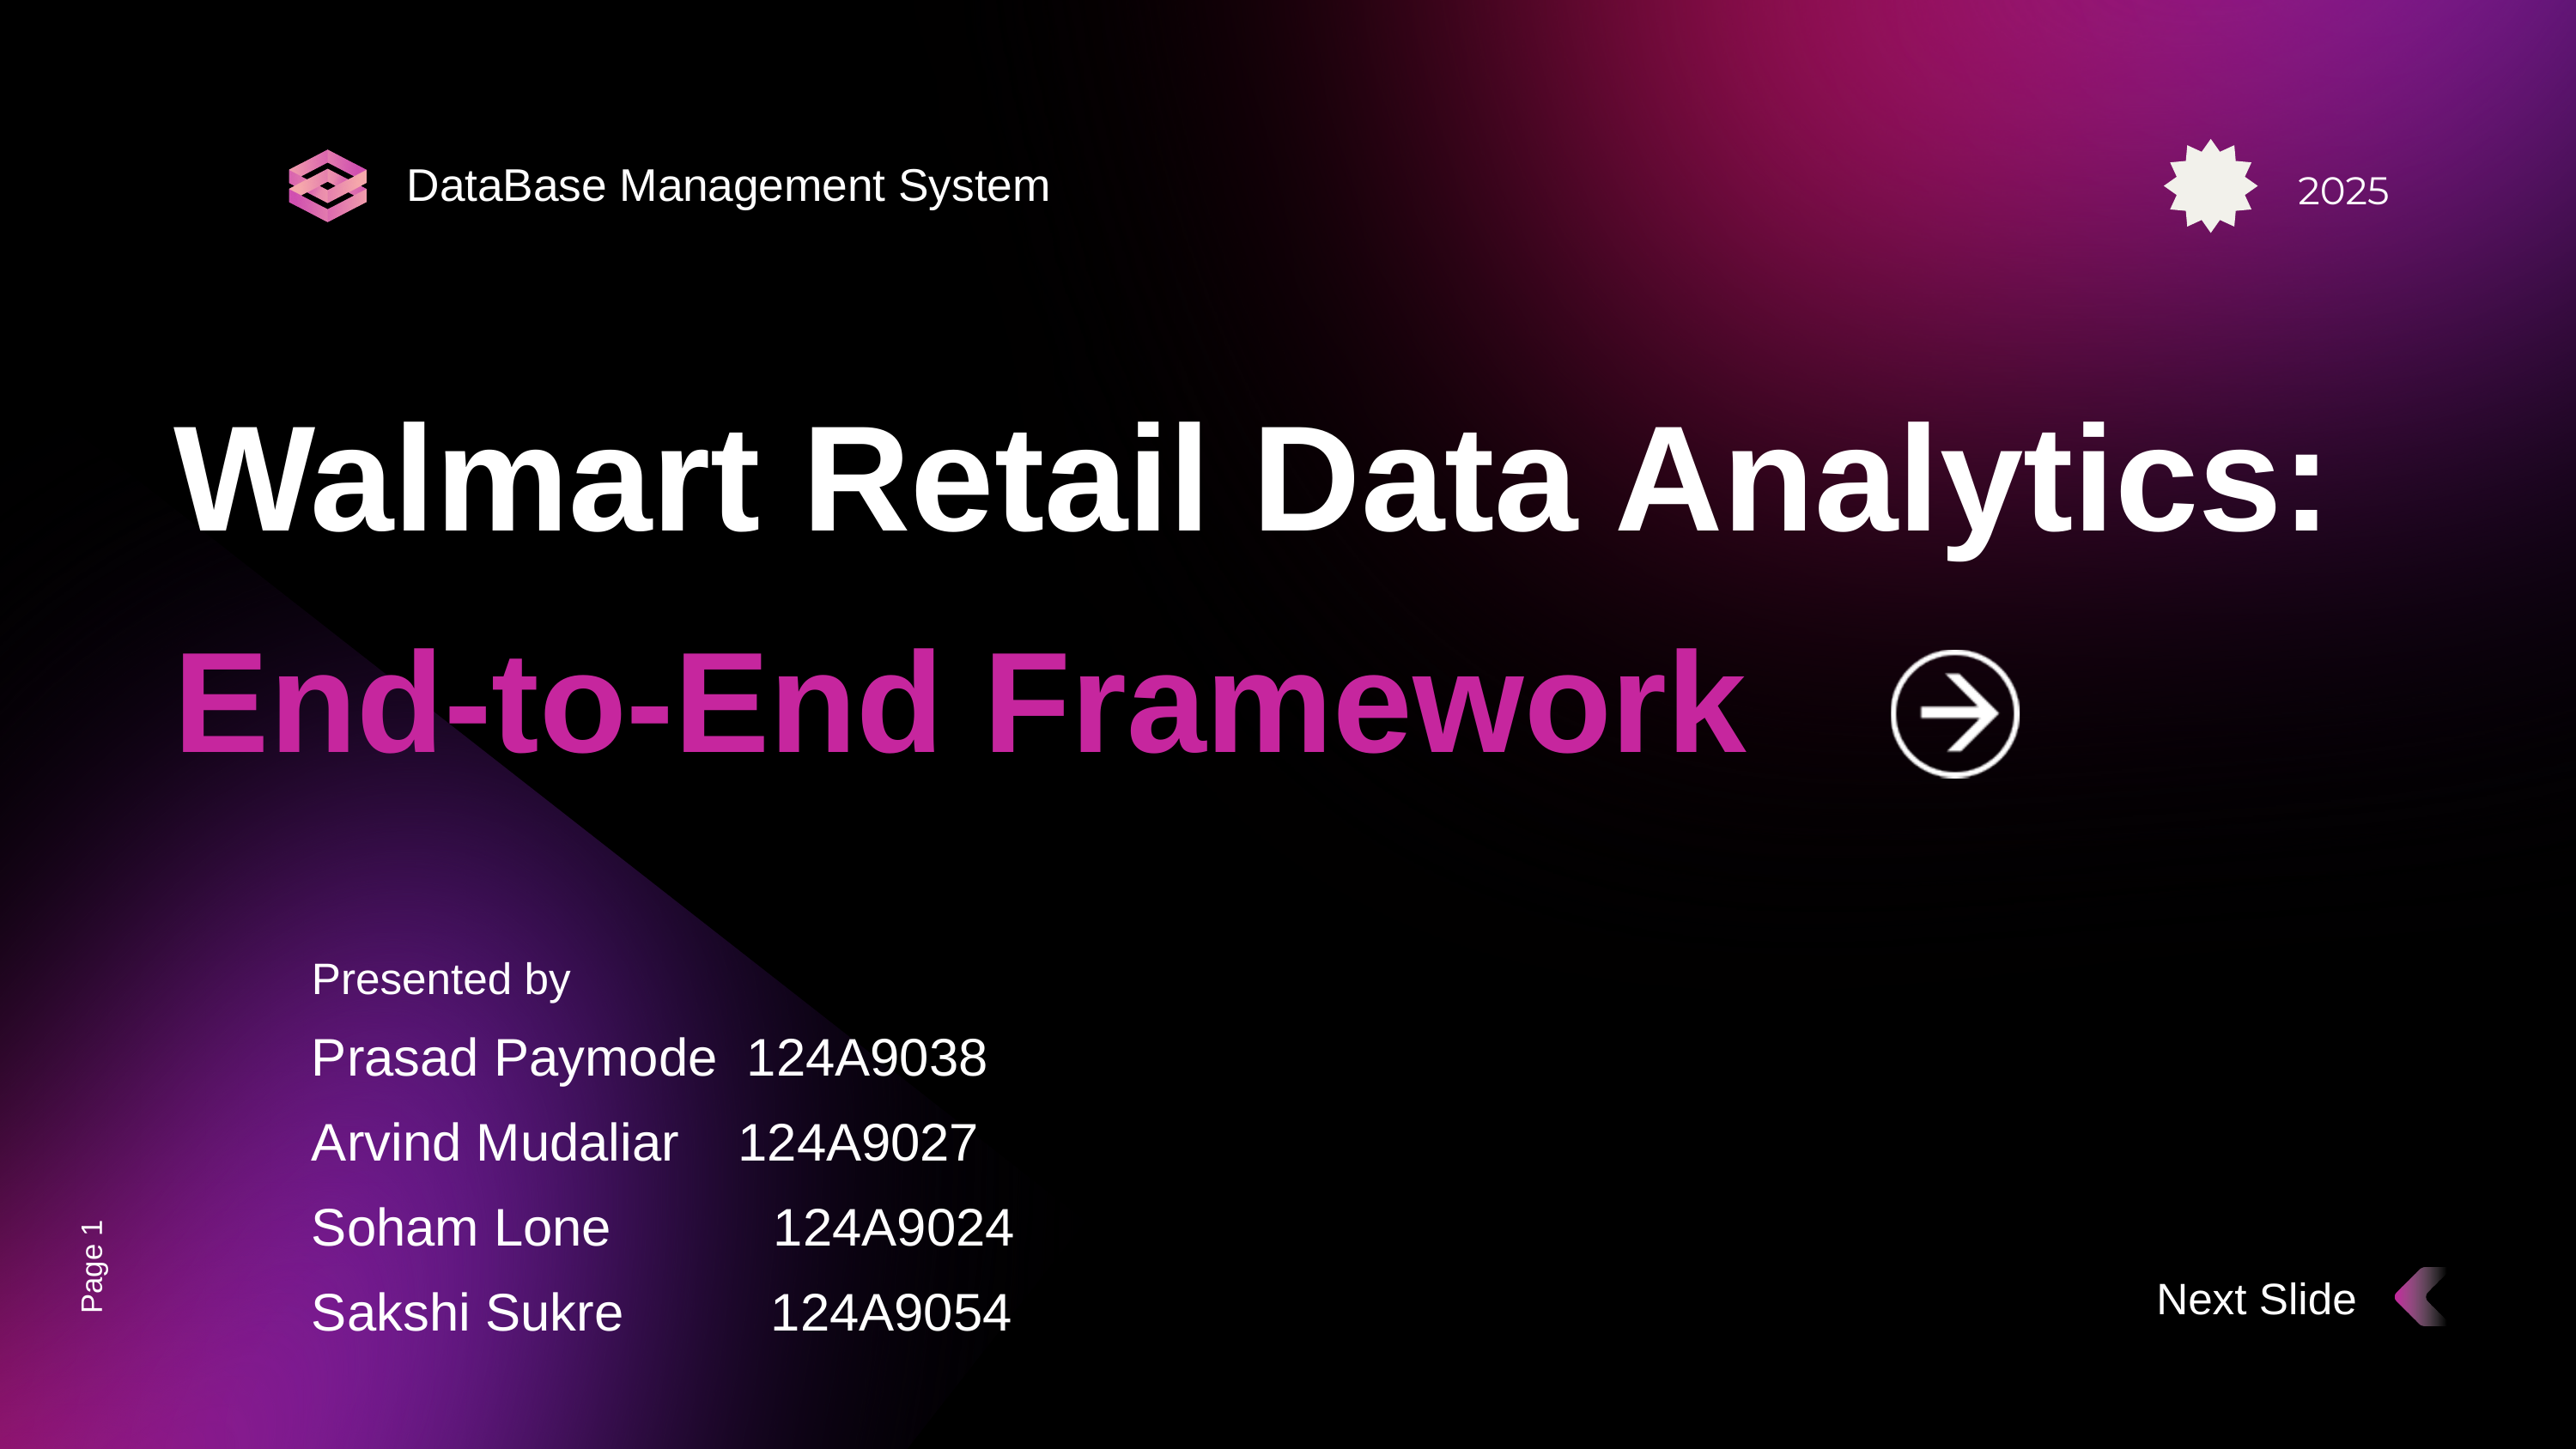

DataBase Management System
2025
Walmart Retail Data Analytics:

End-to-End Framework

Presented by
Prasad Paymode  124A9038
Arvind Mudaliar    124A9027
Soham Lone           124A9024
Page 1

Next Slide
Sakshi Sukre          124A9054